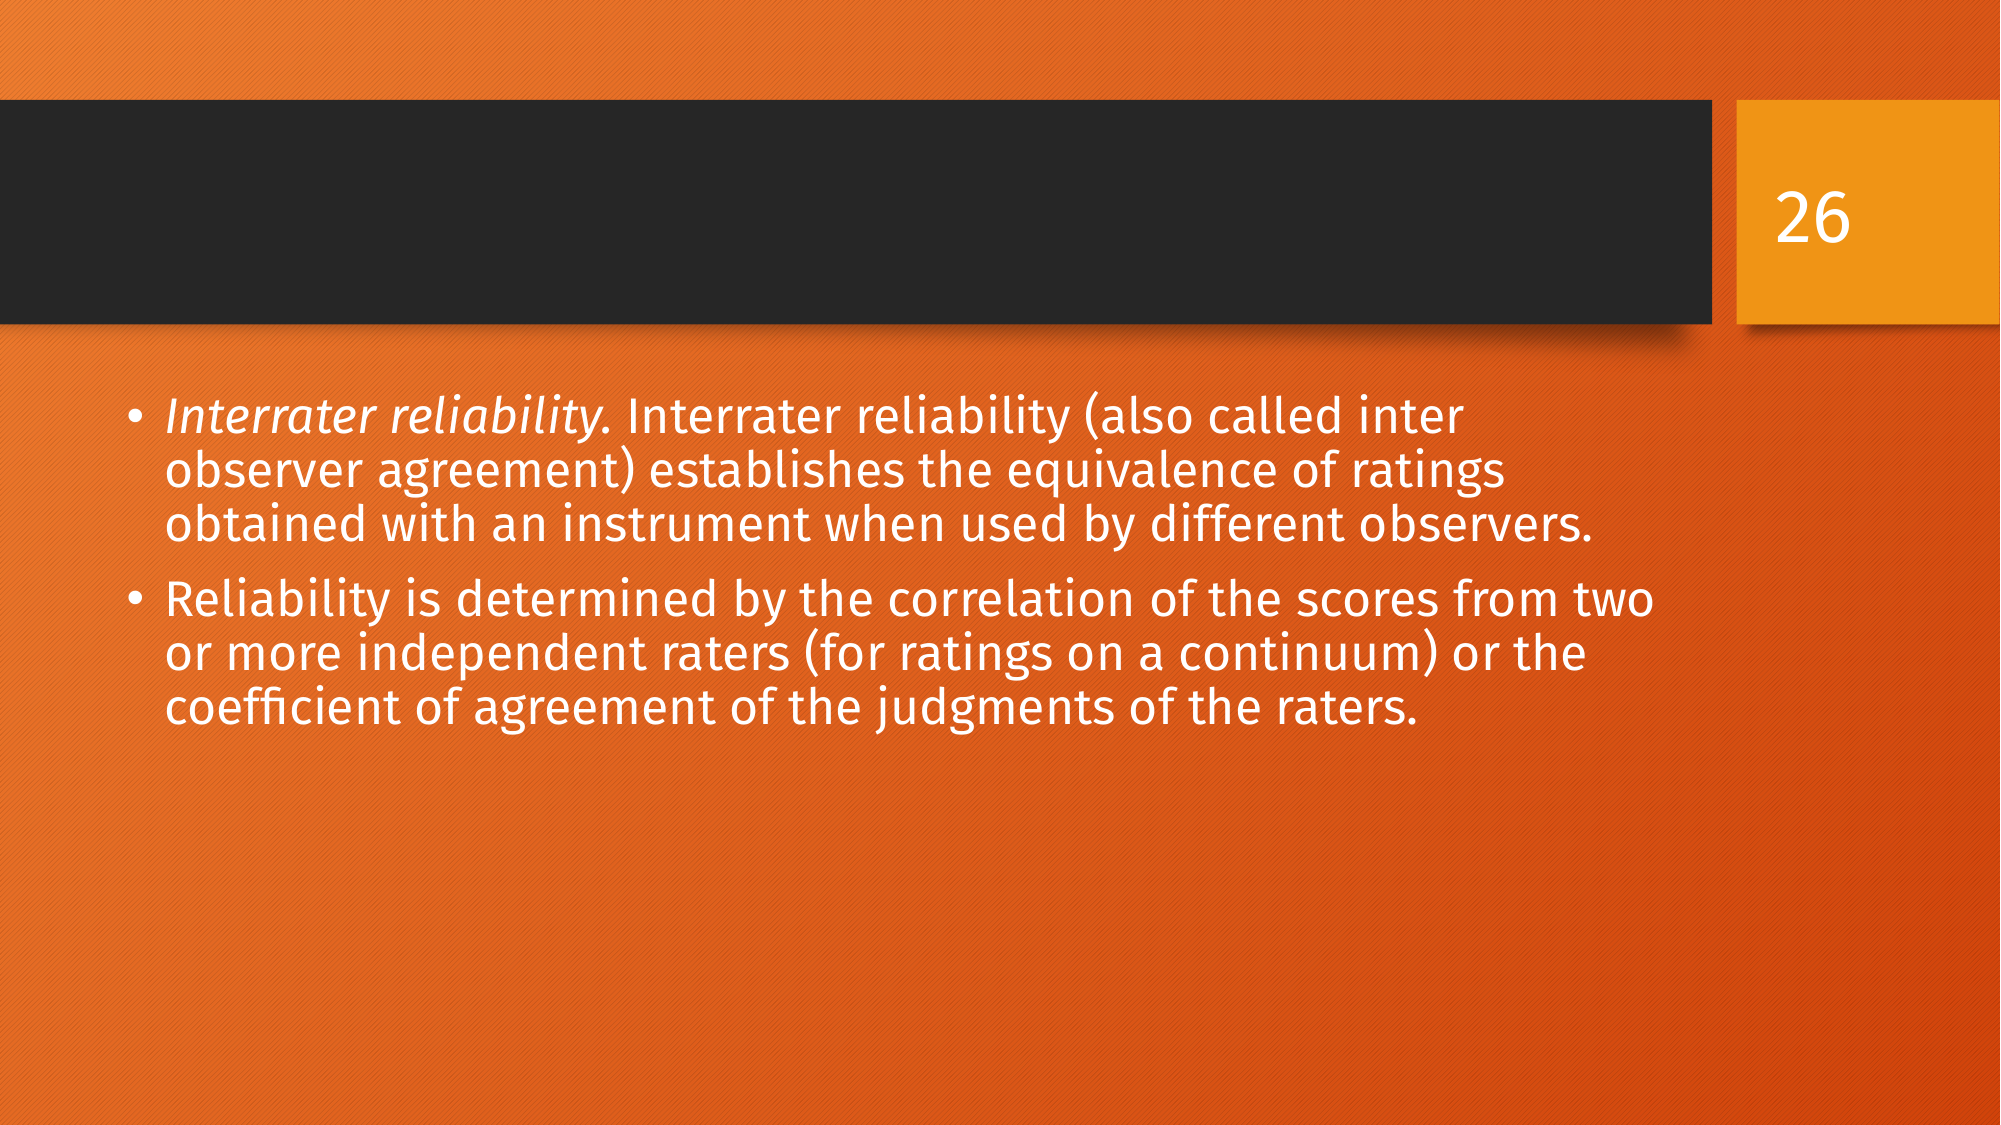

26
#
Interrater reliability. Interrater reliability (also called inter observer agreement) establishes the equivalence of ratings obtained with an instrument when used by different observers.
Reliability is determined by the correlation of the scores from two or more independent raters (for ratings on a continuum) or the coefficient of agreement of the judgments of the raters.